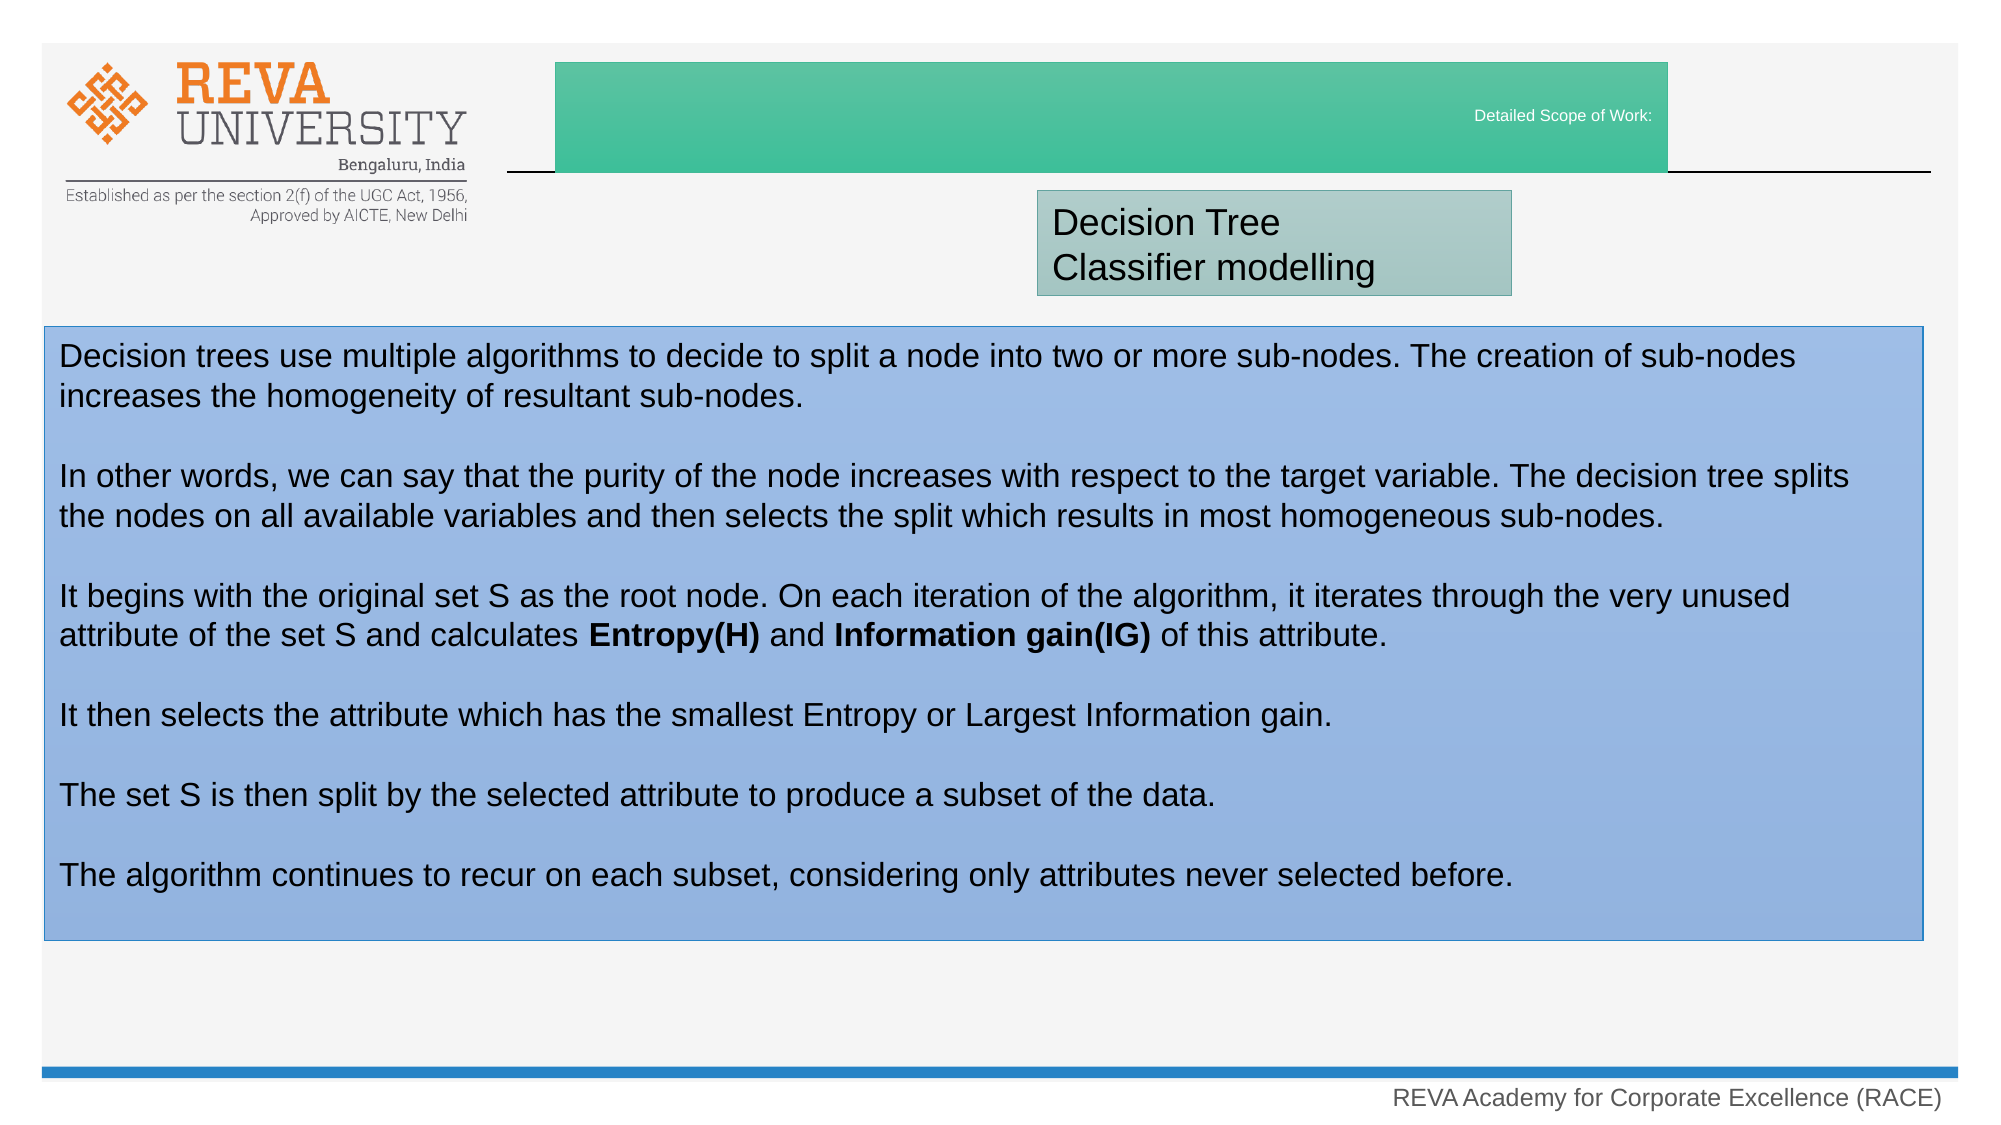

# Detailed Scope of Work:
Decision Tree
Classifier modelling
Decision trees use multiple algorithms to decide to split a node into two or more sub-nodes. The creation of sub-nodes increases the homogeneity of resultant sub-nodes.

In other words, we can say that the purity of the node increases with respect to the target variable. The decision tree splits the nodes on all available variables and then selects the split which results in most homogeneous sub-nodes.

It begins with the original set S as the root node. On each iteration of the algorithm, it iterates through the very unused attribute of the set S and calculates Entropy(H) and Information gain(IG) of this attribute.

It then selects the attribute which has the smallest Entropy or Largest Information gain.

The set S is then split by the selected attribute to produce a subset of the data.

The algorithm continues to recur on each subset, considering only attributes never selected before.